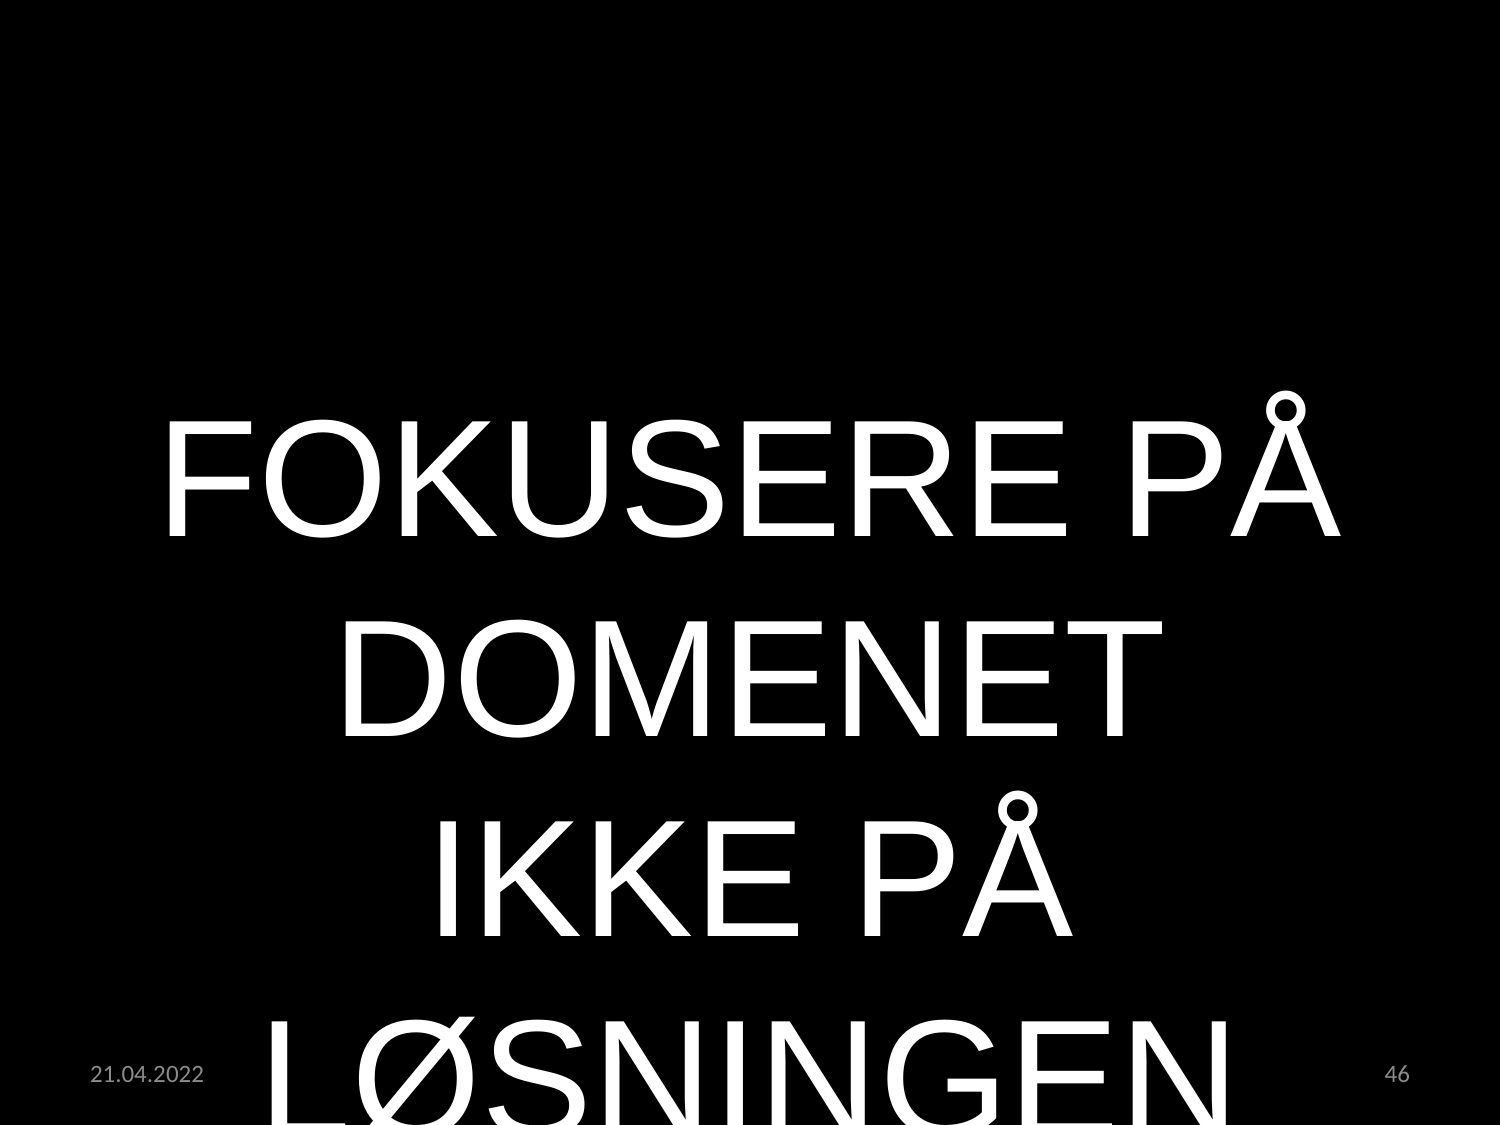

FOKUSERE PÅ DOMENET
IKKE PÅ LØSNINGEN
21.04.2022
46